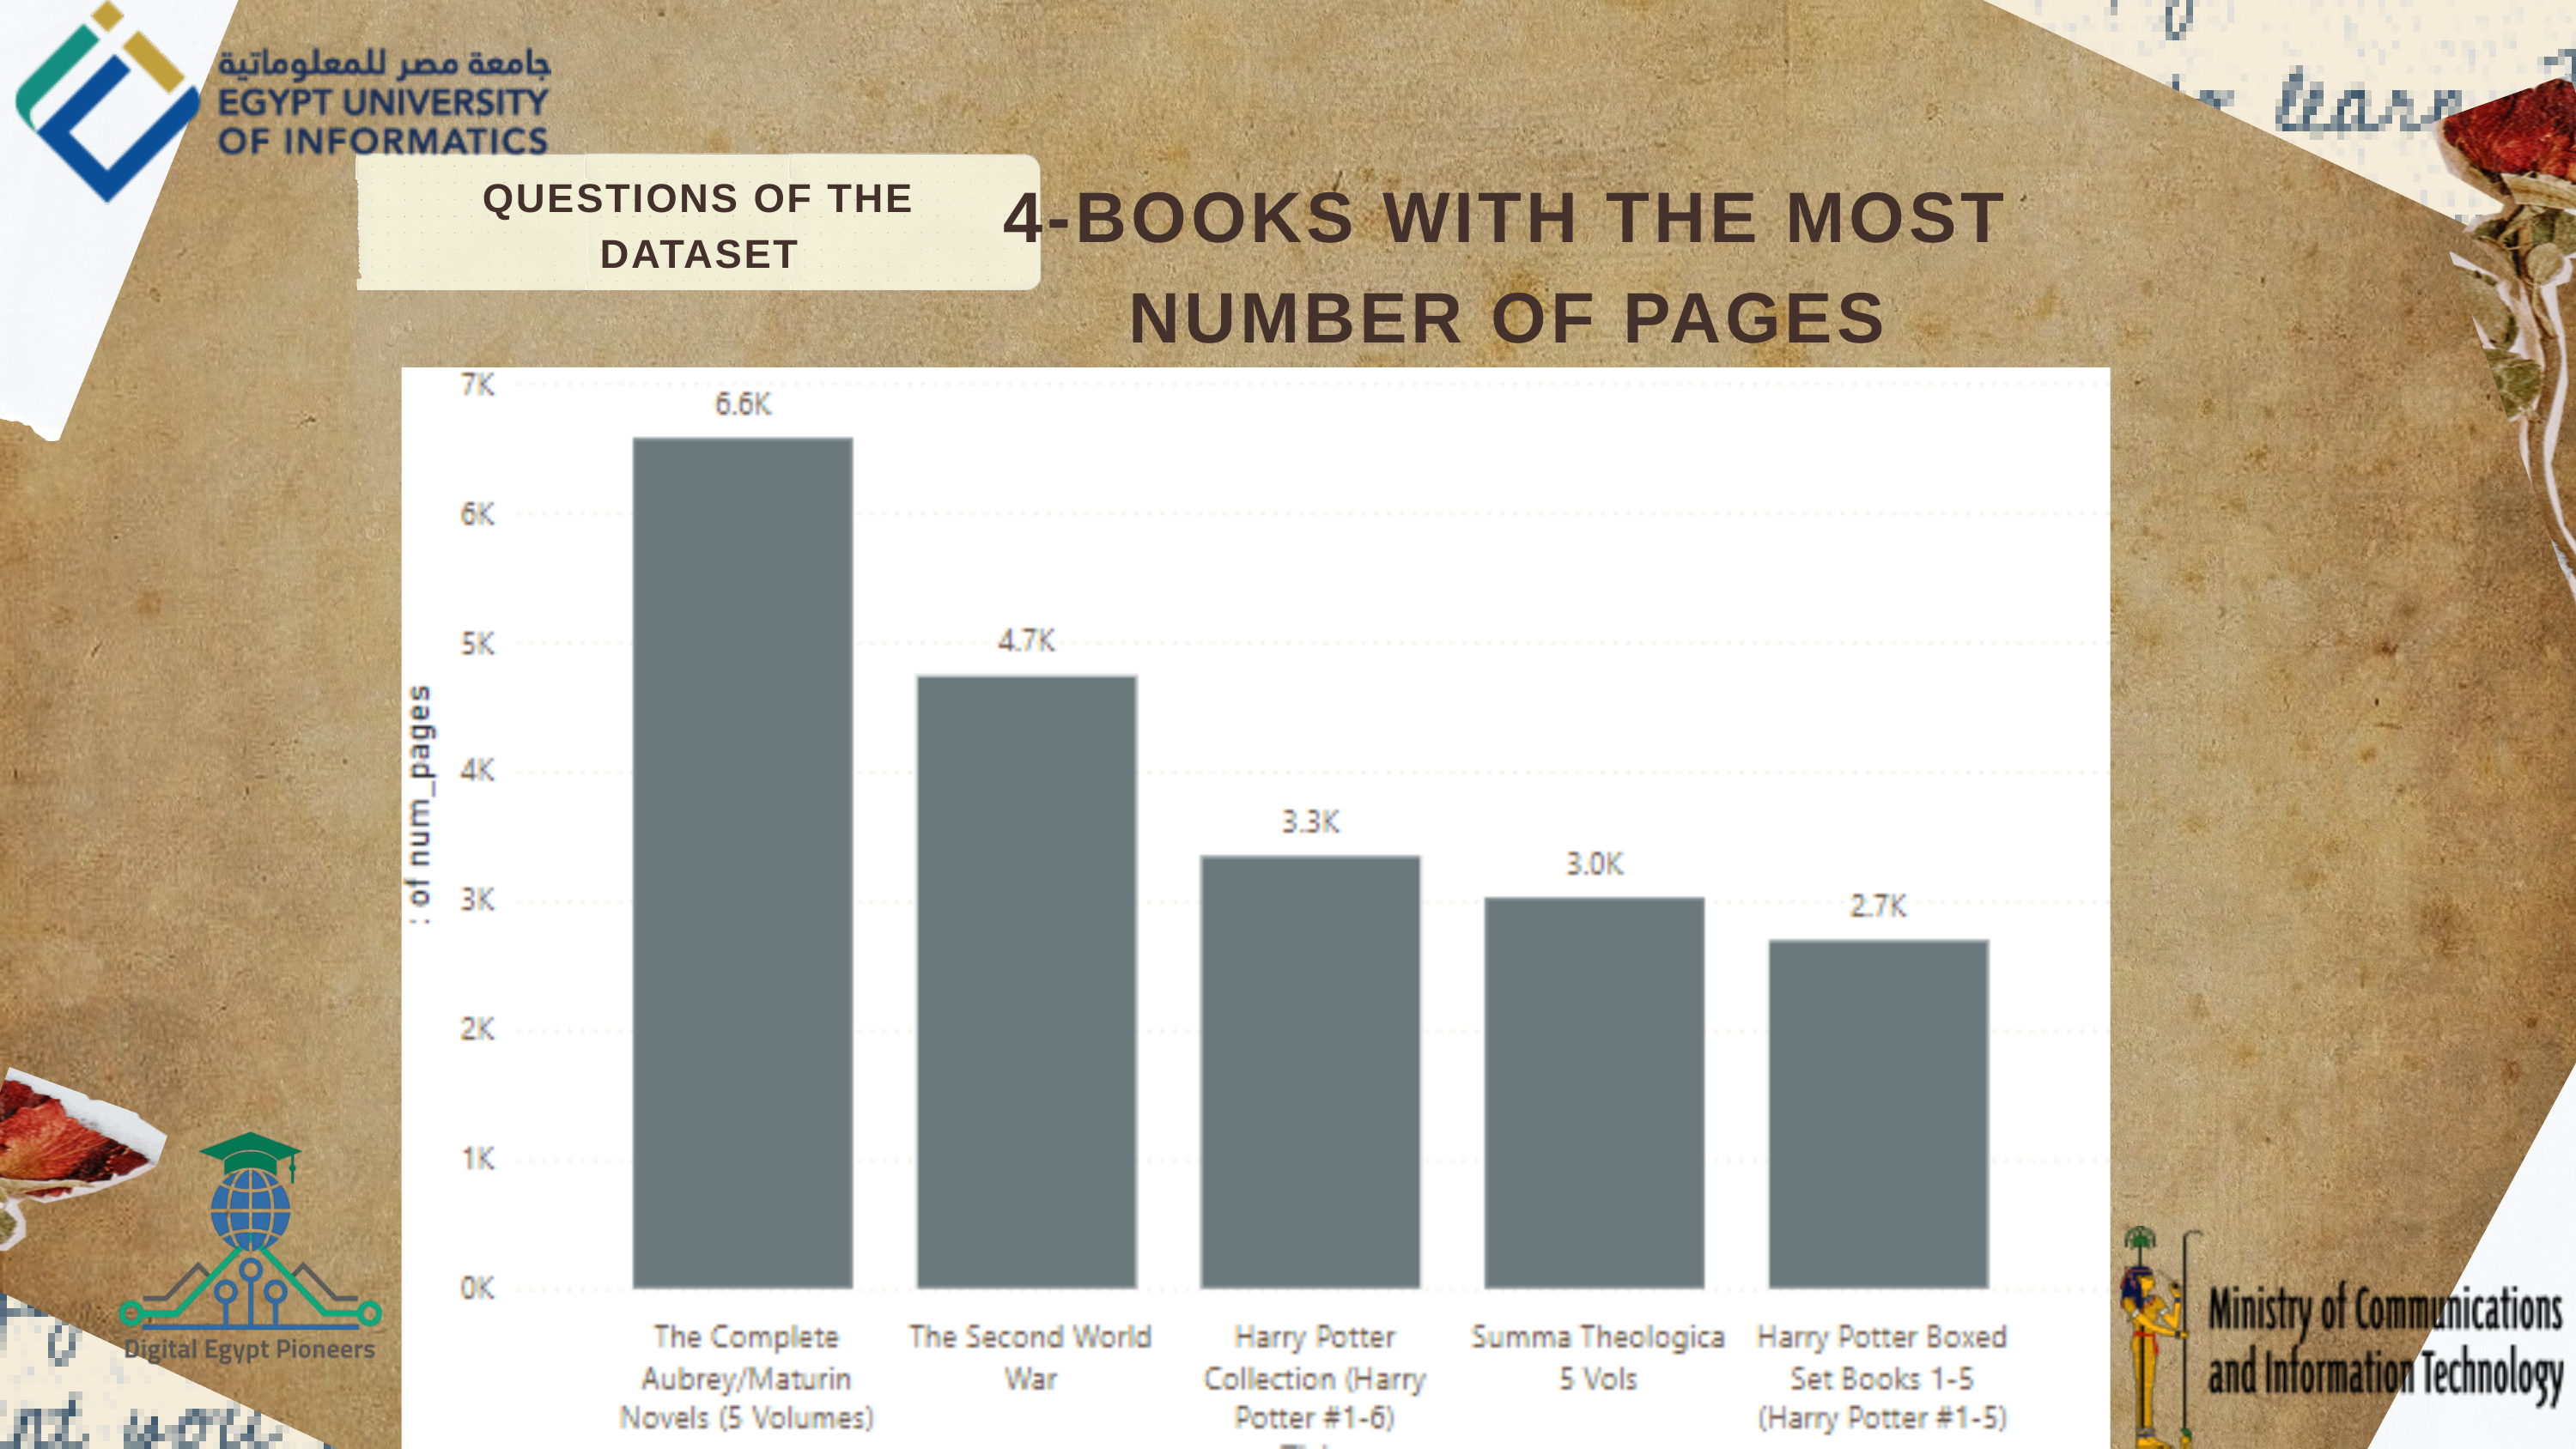

QUESTIONS OF THE DATASET
4-BOOKS WITH THE MOST NUMBER OF PAGES